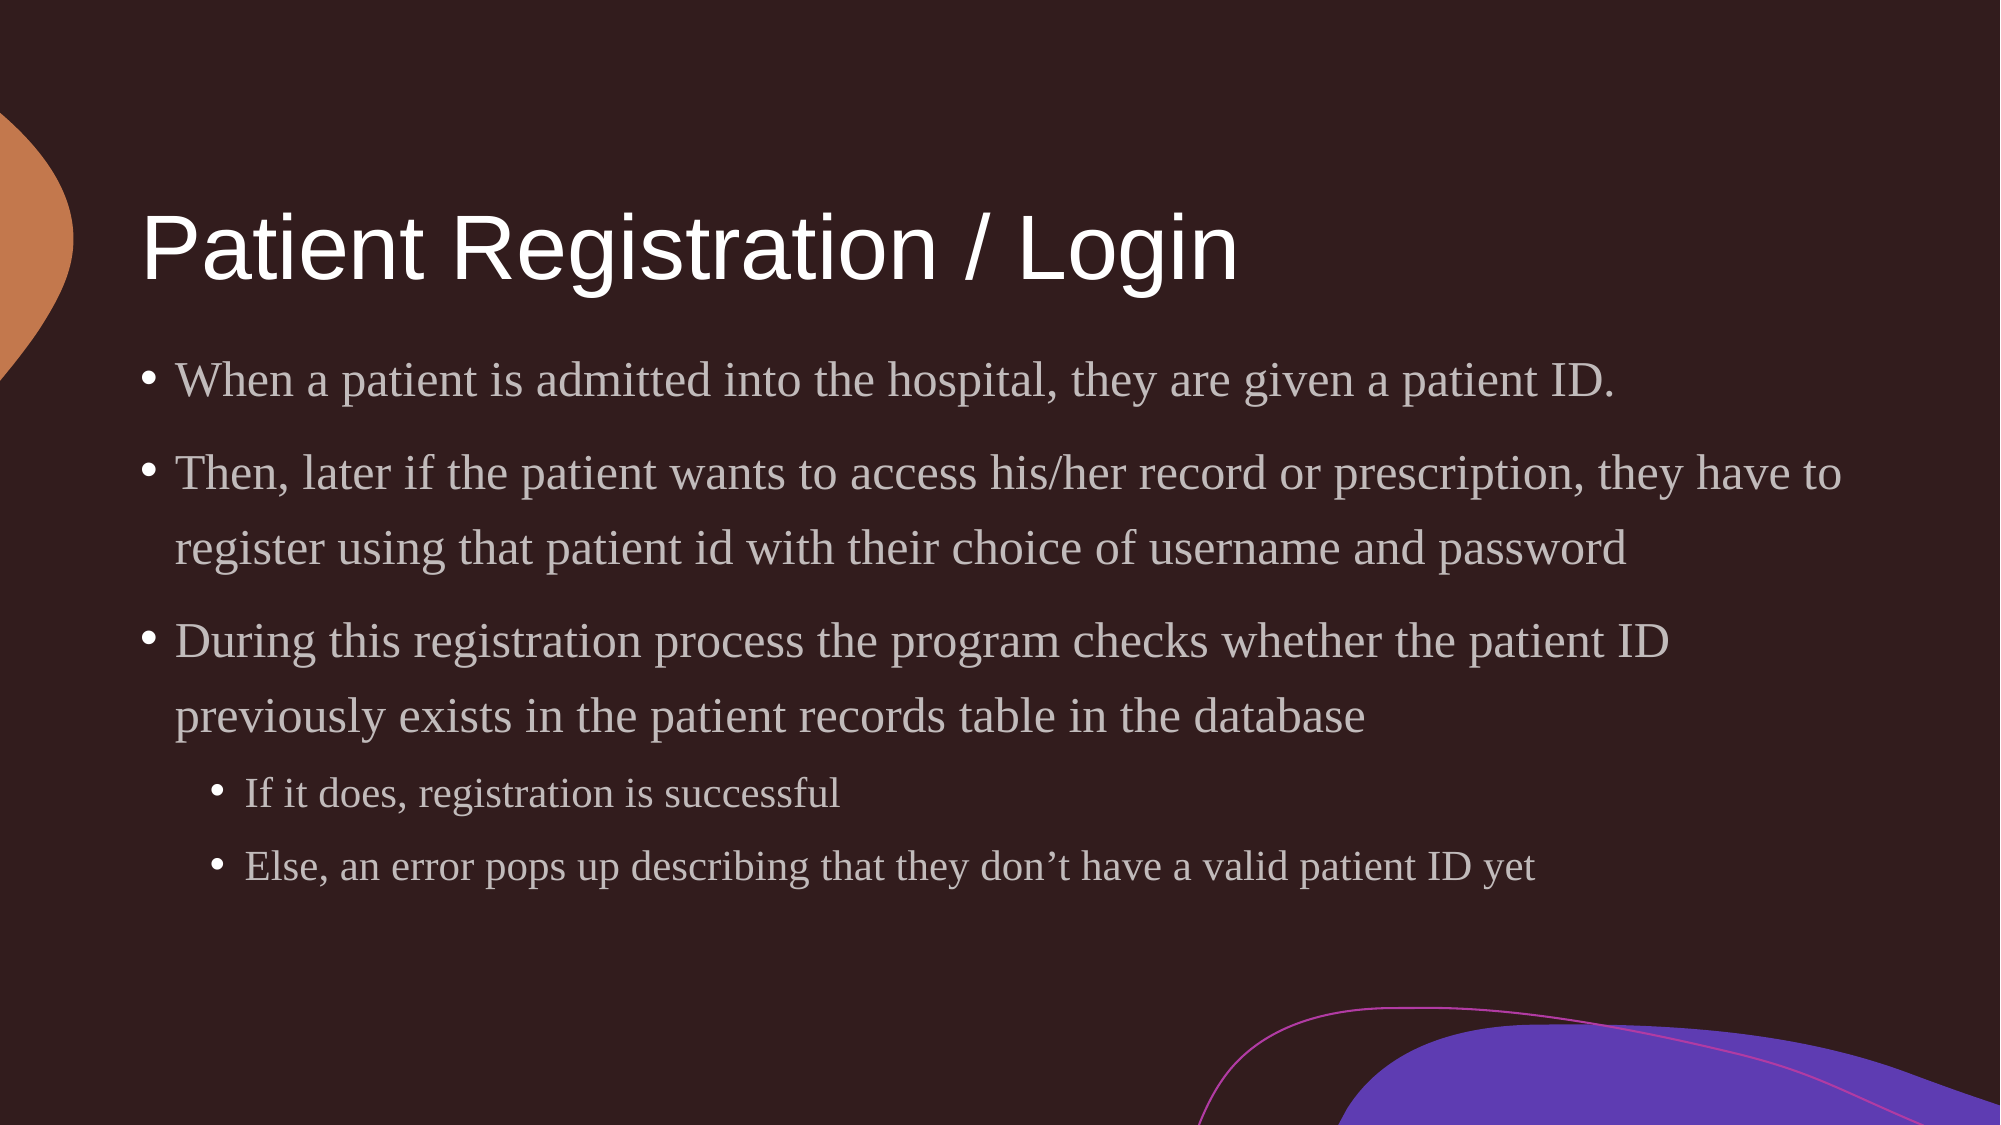

# Patient Registration / Login
When a patient is admitted into the hospital, they are given a patient ID.
Then, later if the patient wants to access his/her record or prescription, they have to register using that patient id with their choice of username and password
During this registration process the program checks whether the patient ID previously exists in the patient records table in the database
If it does, registration is successful
Else, an error pops up describing that they don’t have a valid patient ID yet